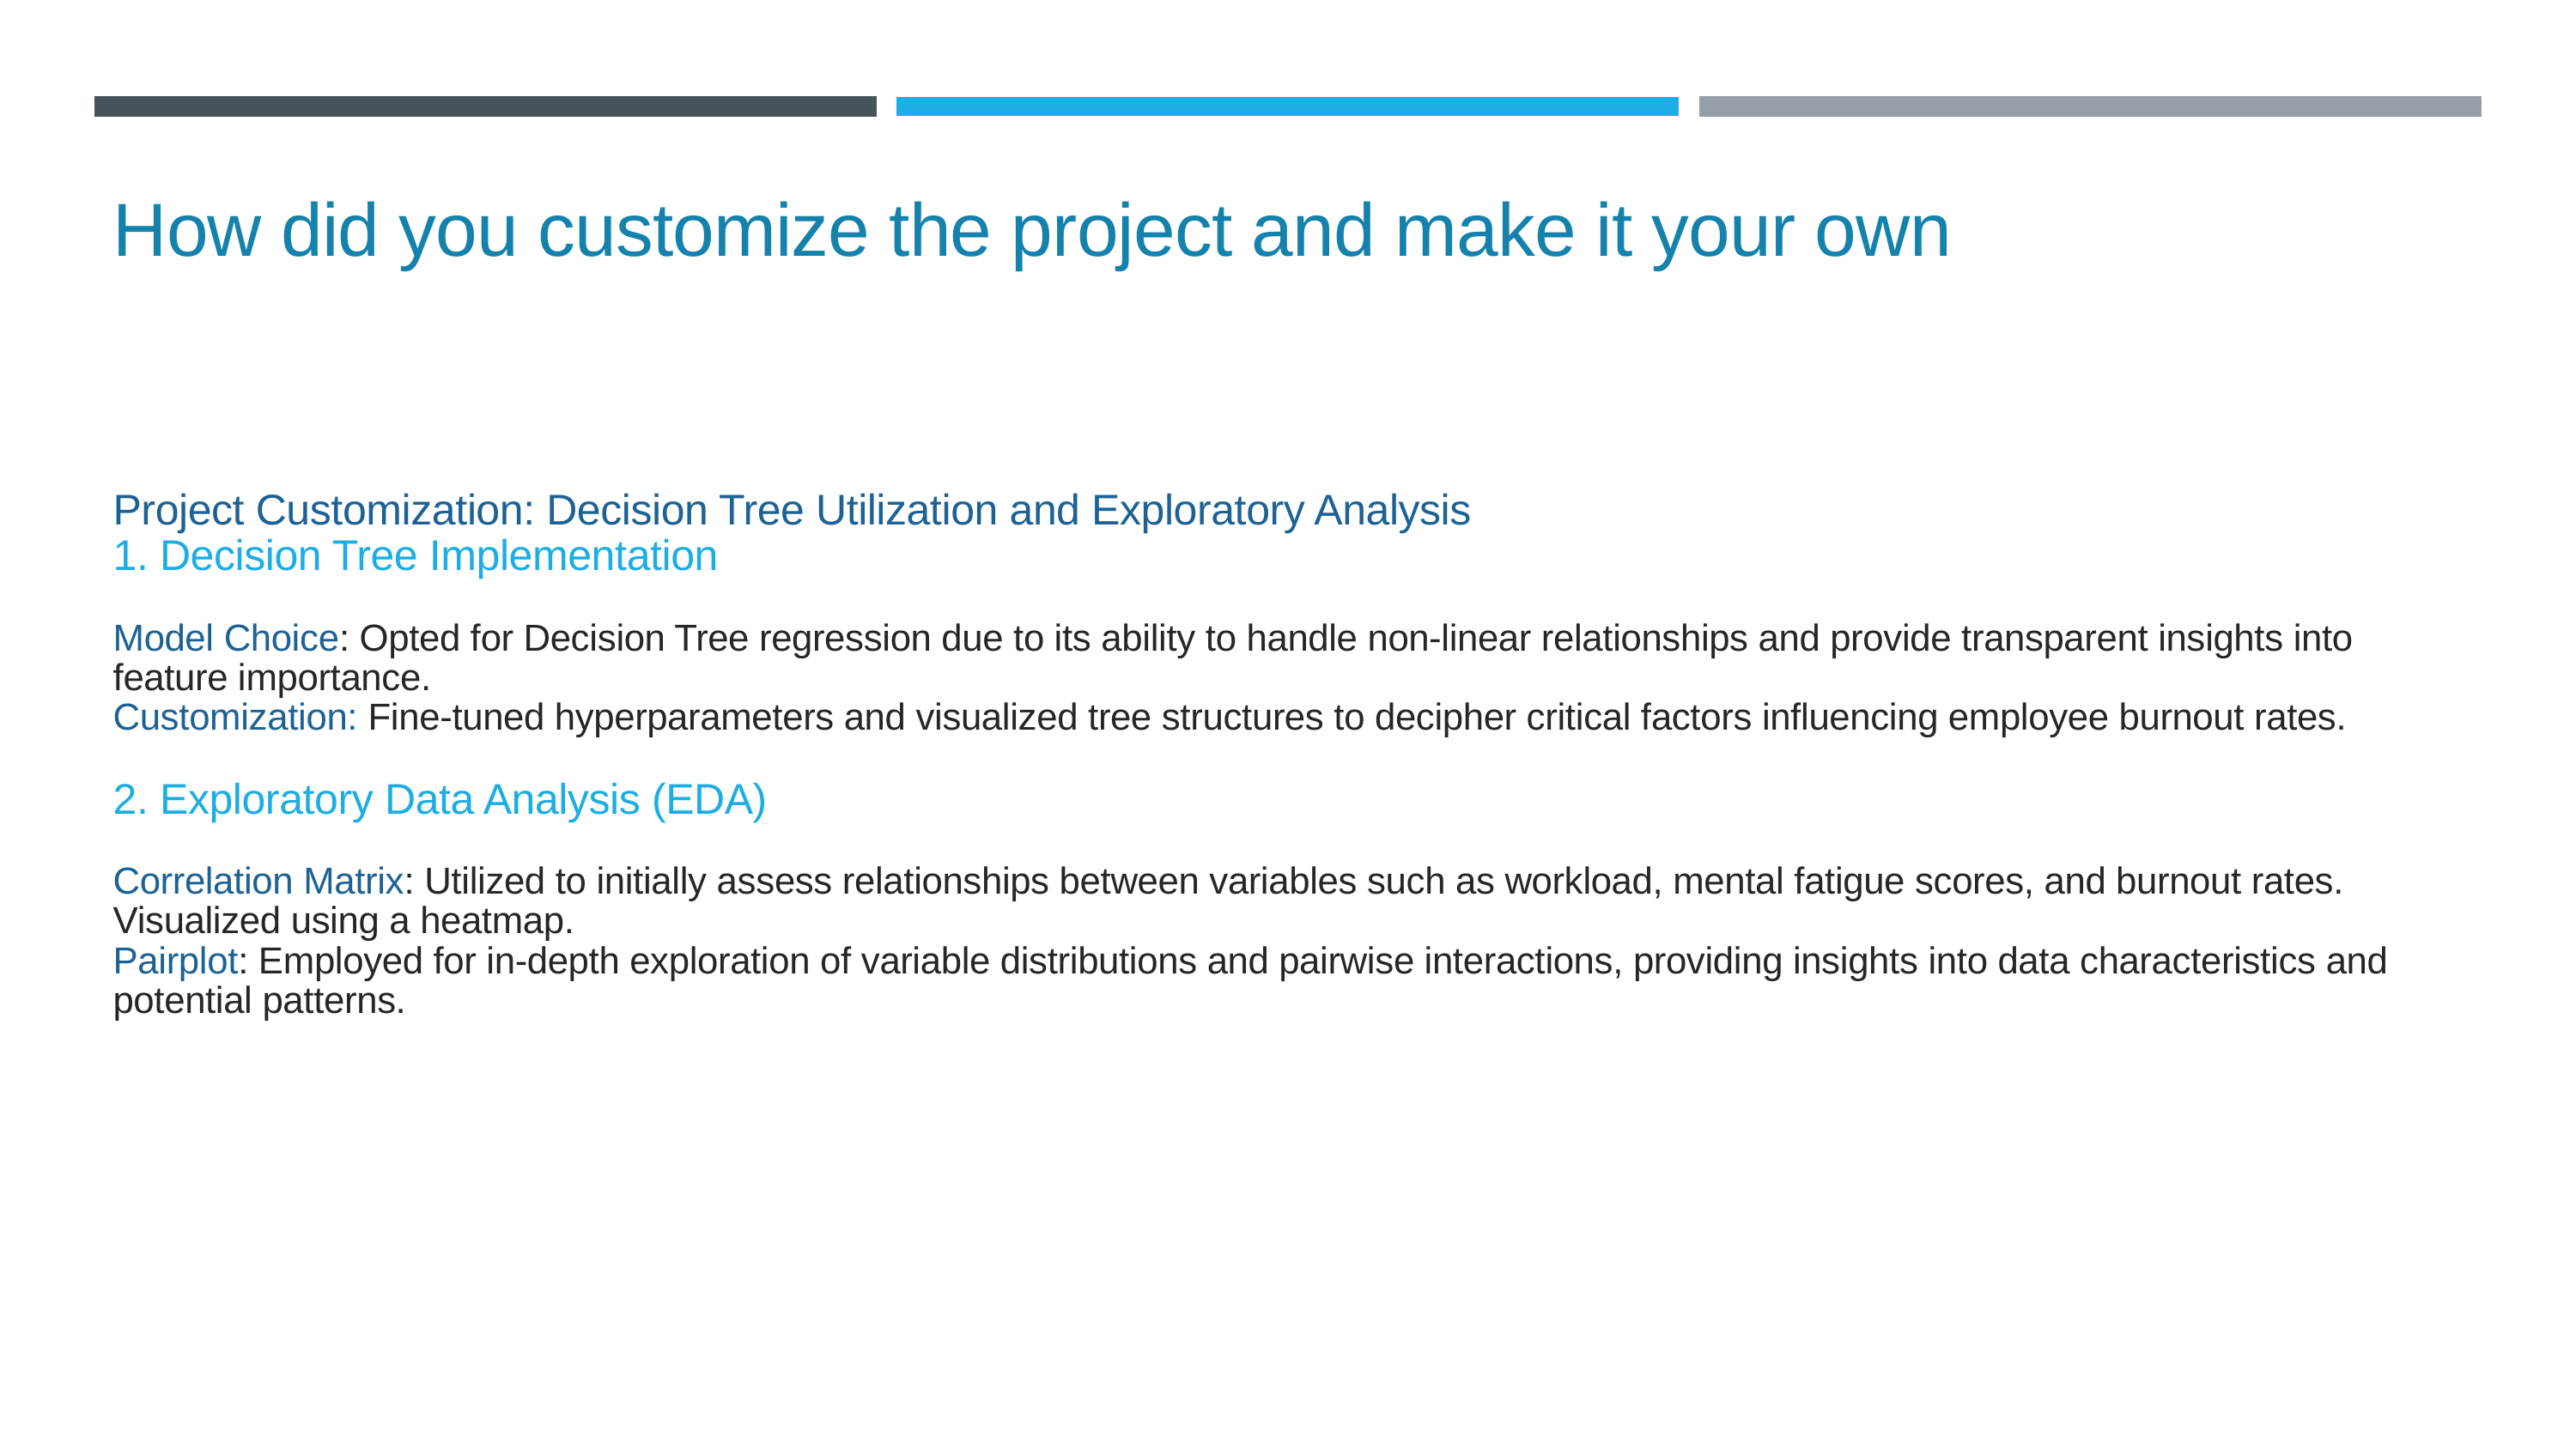

How did you customize the project and make it your own
Project Customization: Decision Tree Utilization and Exploratory Analysis
1. Decision Tree Implementation

Model Choice: Opted for Decision Tree regression due to its ability to handle non-linear relationships and provide transparent insights into feature importance.
Customization: Fine-tuned hyperparameters and visualized tree structures to decipher critical factors influencing employee burnout rates.

2. Exploratory Data Analysis (EDA)

Correlation Matrix: Utilized to initially assess relationships between variables such as workload, mental fatigue scores, and burnout rates. Visualized using a heatmap.
Pairplot: Employed for in-depth exploration of variable distributions and pairwise interactions, providing insights into data characteristics and potential patterns.